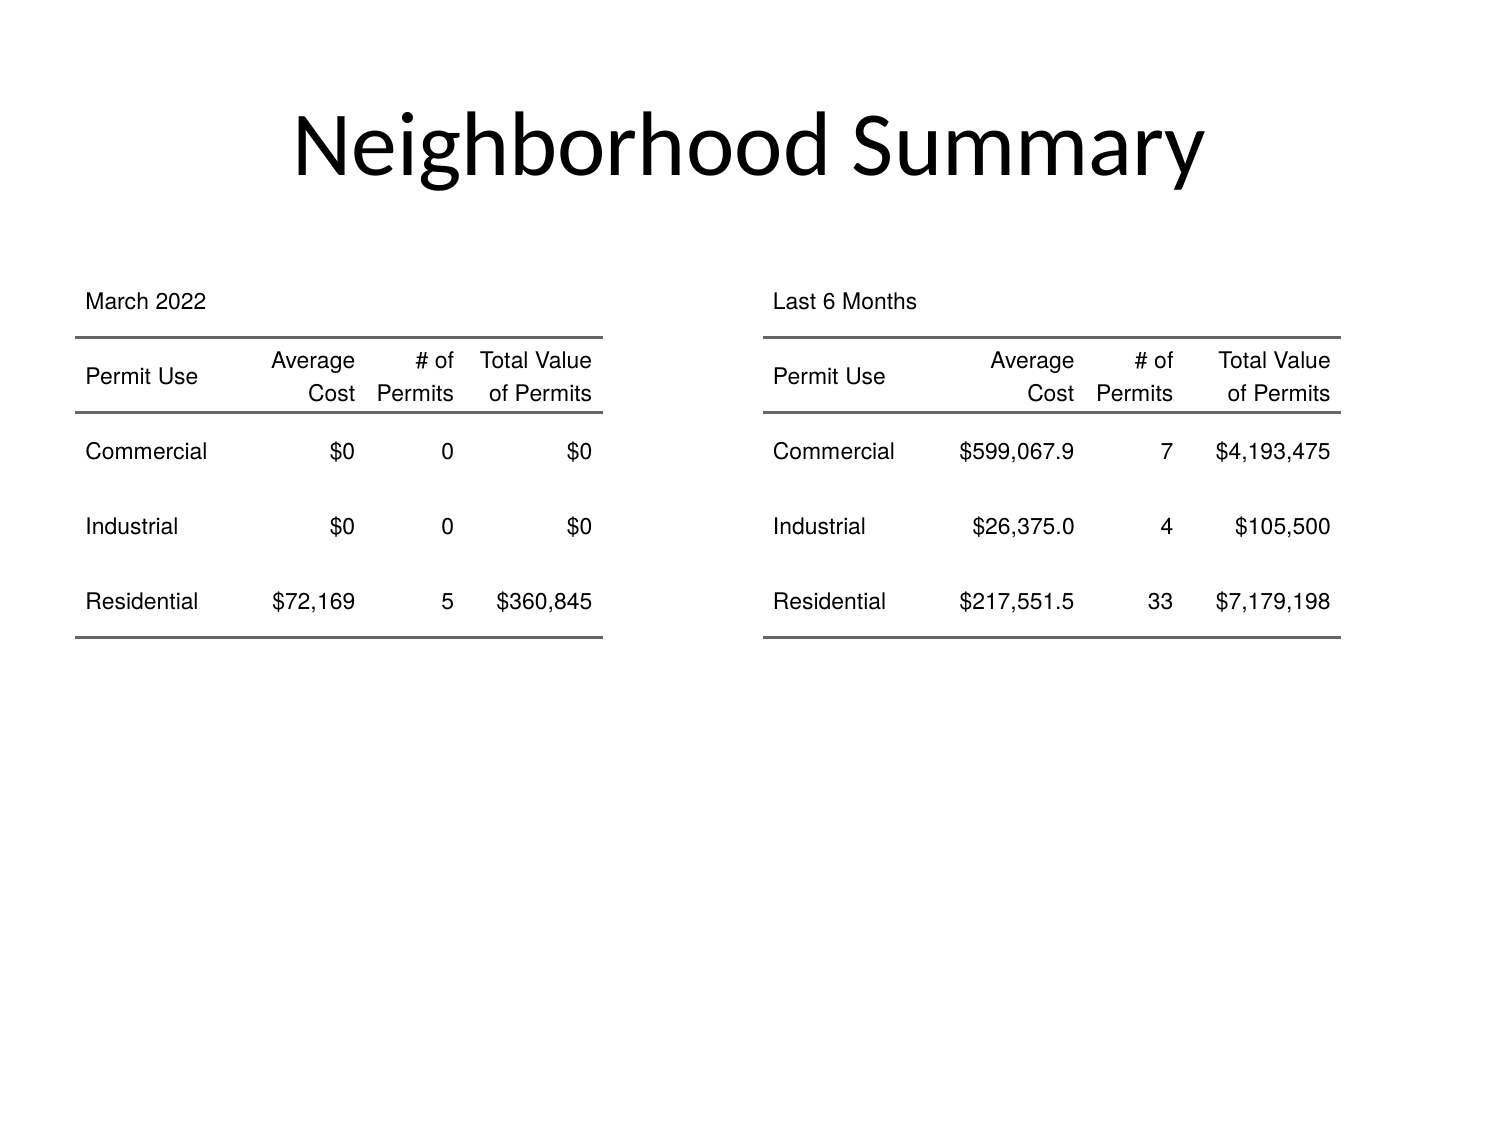

# Neighborhood Summary
| March 2022 | March 2022 | March 2022 | March 2022 |
| --- | --- | --- | --- |
| Permit Use | Average Cost | # of Permits | Total Value of Permits |
| Commercial | $0 | 0 | $0 |
| Industrial | $0 | 0 | $0 |
| Residential | $72,169 | 5 | $360,845 |
| Last 6 Months | Last 6 Months | Last 6 Months | Last 6 Months |
| --- | --- | --- | --- |
| Permit Use | Average Cost | # of Permits | Total Value of Permits |
| Commercial | $599,067.9 | 7 | $4,193,475 |
| Industrial | $26,375.0 | 4 | $105,500 |
| Residential | $217,551.5 | 33 | $7,179,198 |